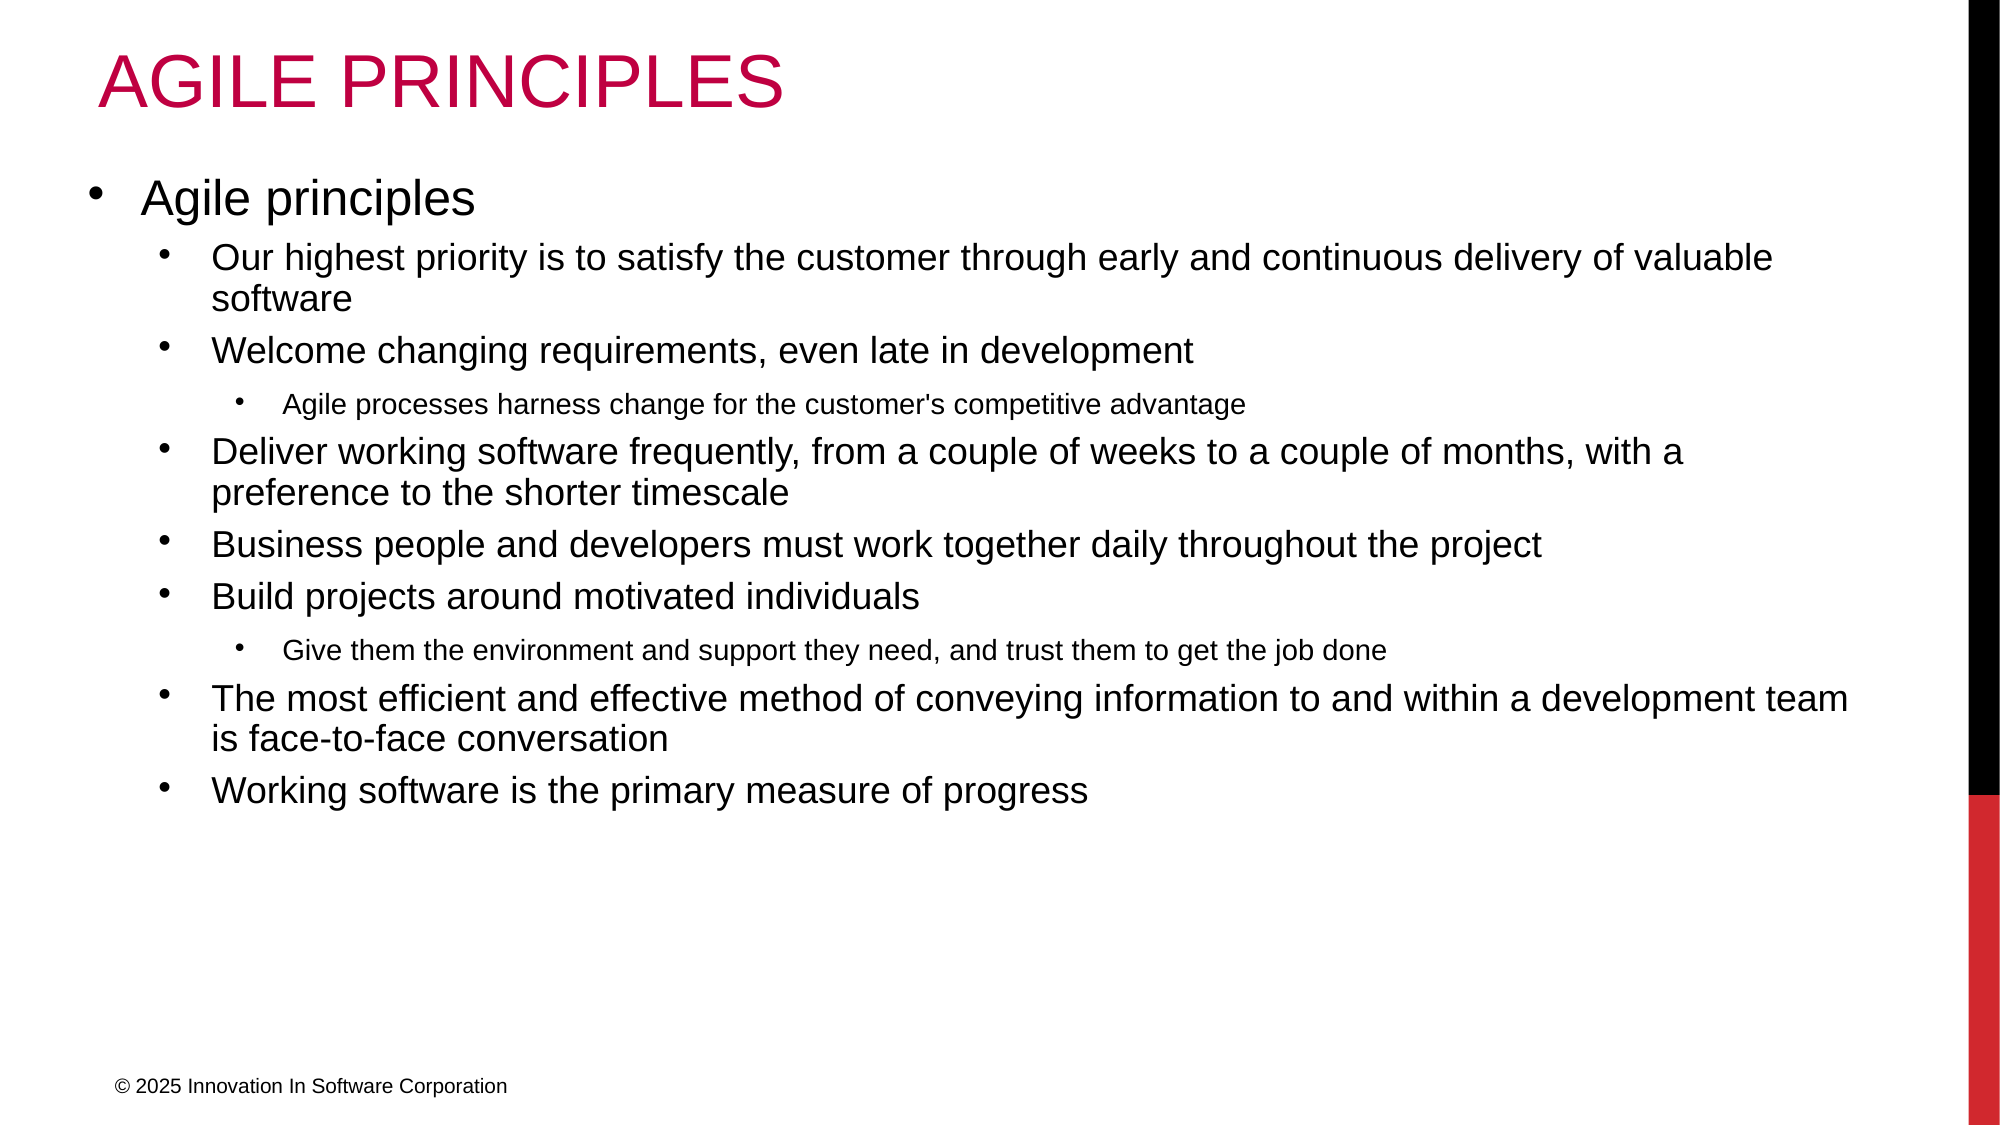

# Agile principles
Agile principles
Our highest priority is to satisfy the customer through early and continuous delivery of valuable software
Welcome changing requirements, even late in development
Agile processes harness change for the customer's competitive advantage
Deliver working software frequently, from a couple of weeks to a couple of months, with a preference to the shorter timescale
Business people and developers must work together daily throughout the project
Build projects around motivated individuals
Give them the environment and support they need, and trust them to get the job done
The most efficient and effective method of conveying information to and within a development team is face-to-face conversation
Working software is the primary measure of progress
© 2025 Innovation In Software Corporation